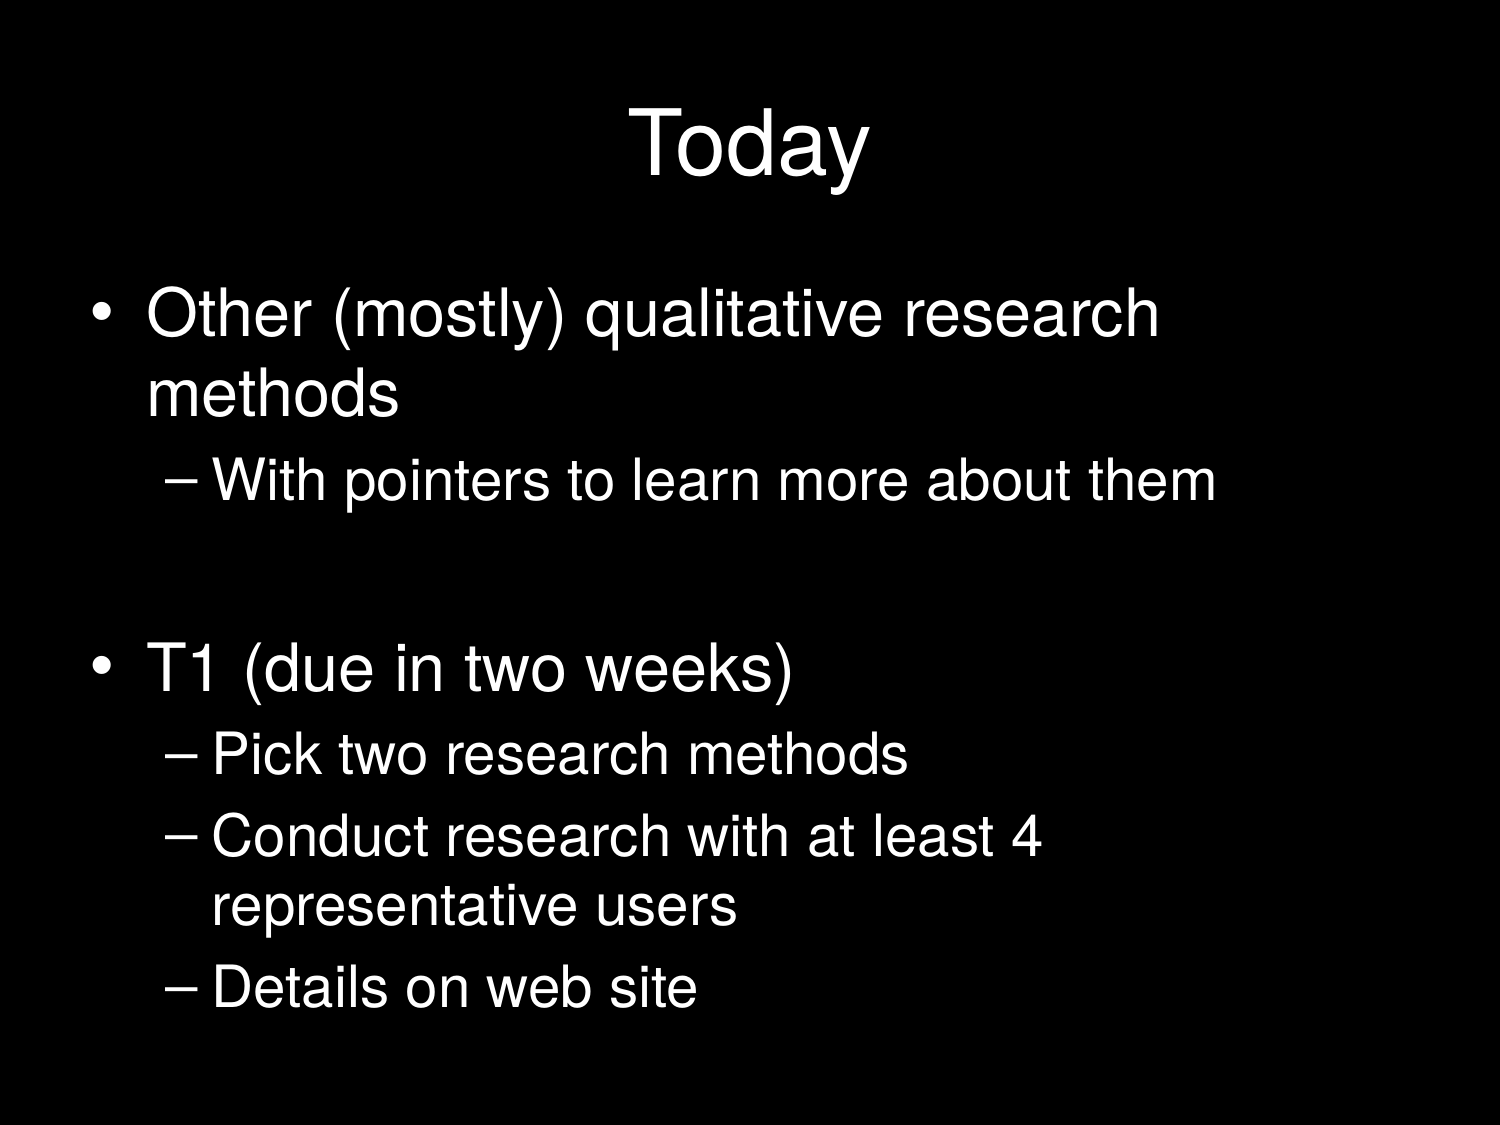

# Today
Other (mostly) qualitative research methods
With pointers to learn more about them

T1 (due in two weeks)
Pick two research methods
Conduct research with at least 4 representative users
Details on web site